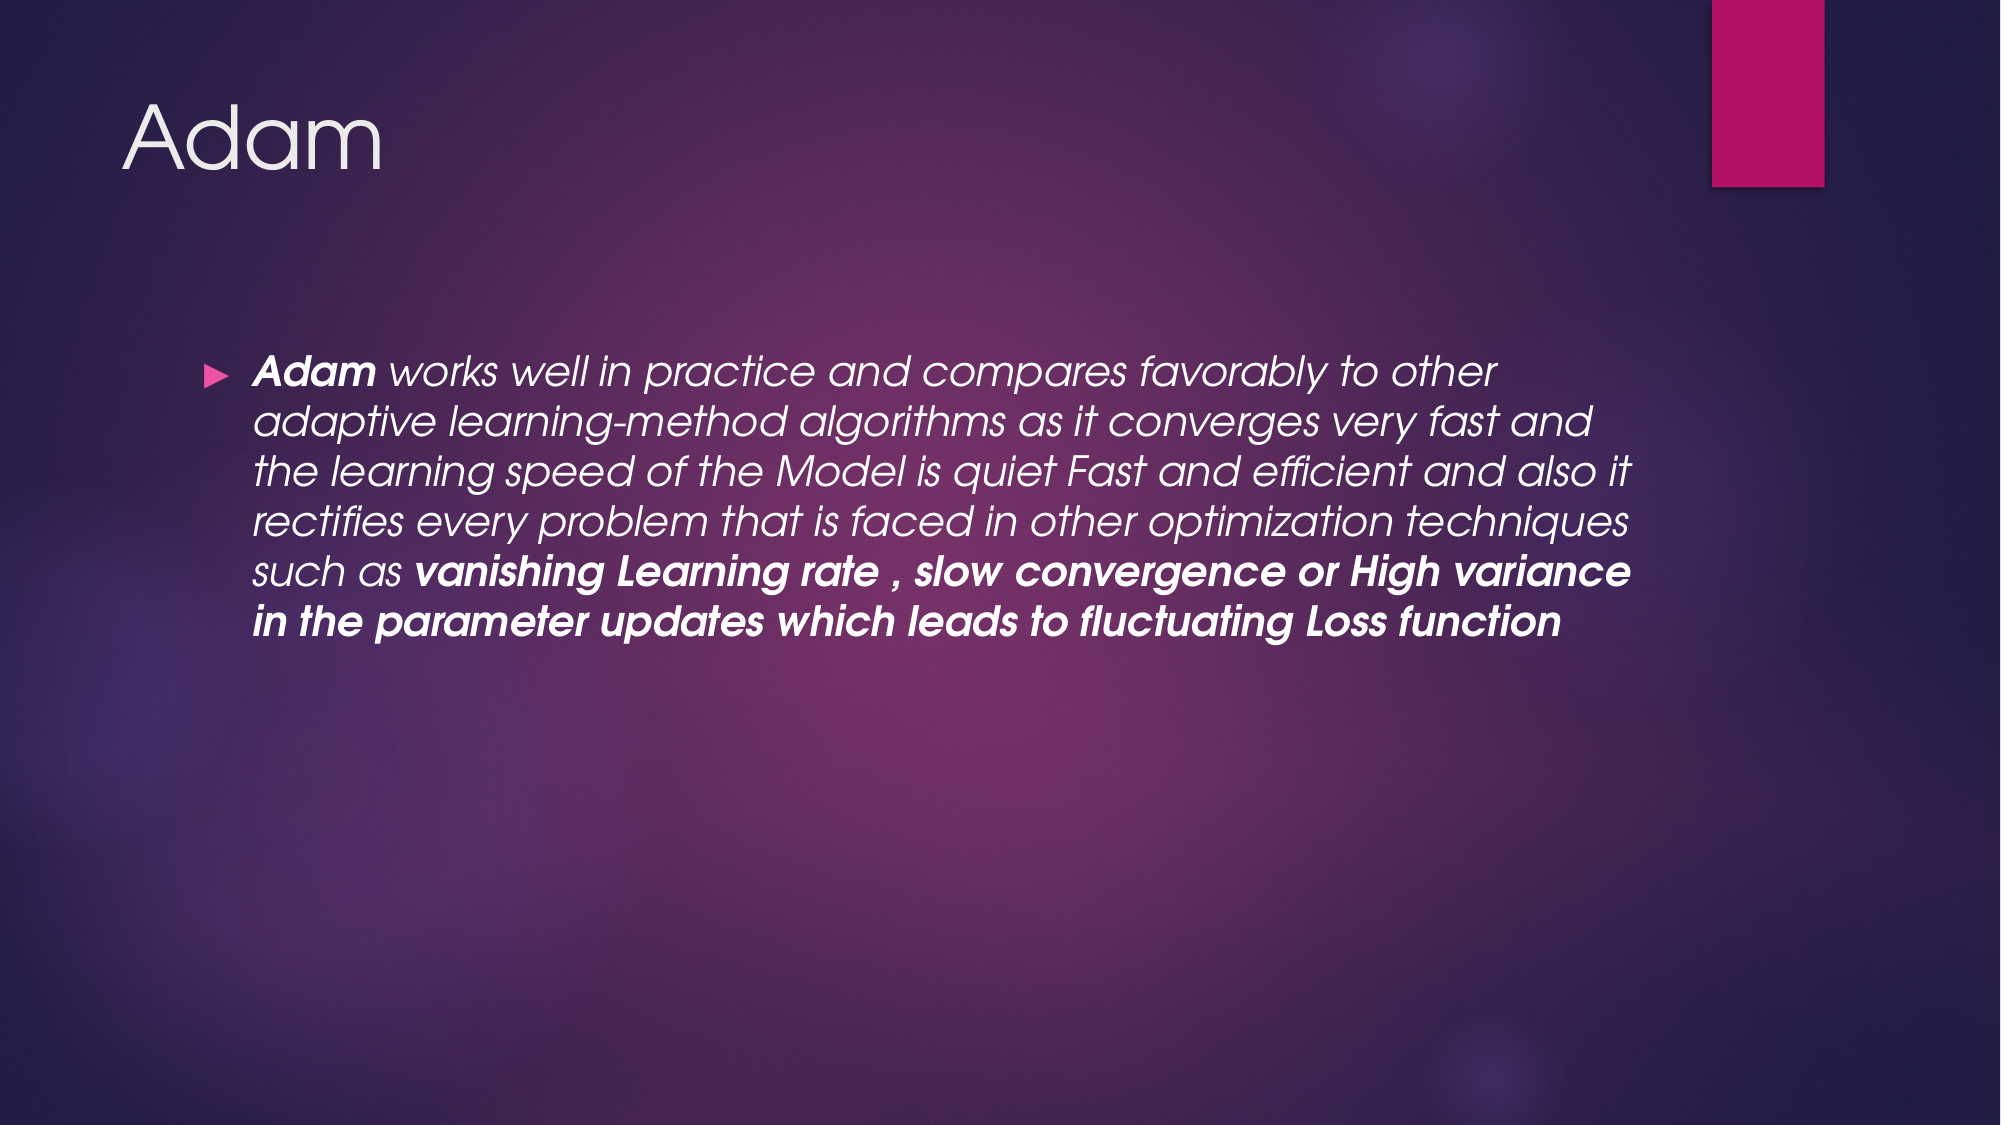

# Adam
Adam works well in practice and compares favorably to other adaptive learning-method algorithms as it converges very fast and the learning speed of the Model is quiet Fast and efficient and also it rectifies every problem that is faced in other optimization techniques such as vanishing Learning rate , slow convergence or High variance in the parameter updates which leads to fluctuating Loss function